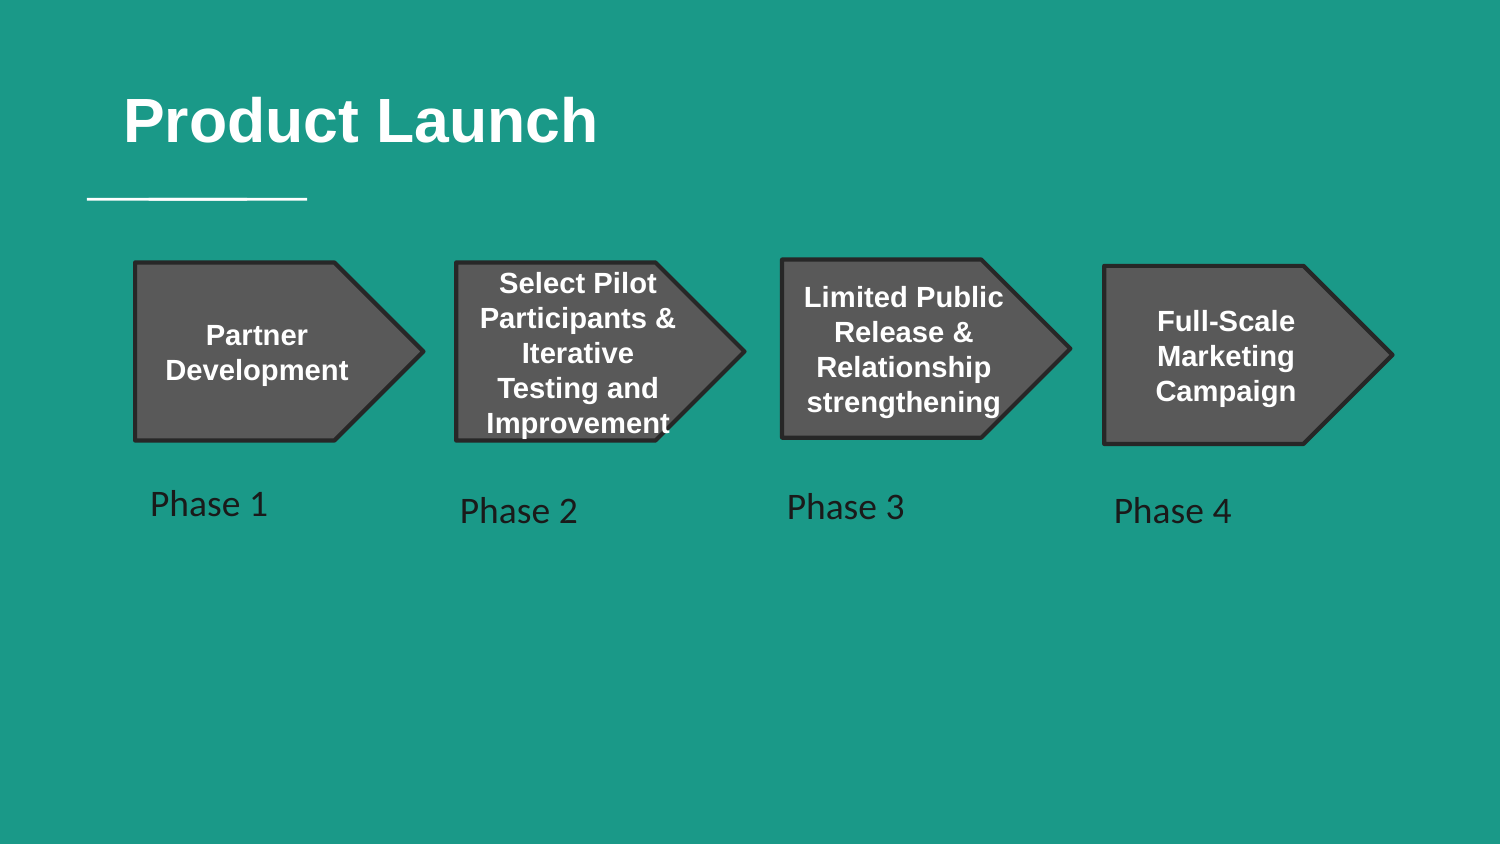

Product Launch
Limited Public Release &
Relationship strengthening
Partner Development
Select Pilot Participants &
Iterative Testing and Improvement
Full-Scale Marketing Campaign
Phase 1
Phase 3
Phase 2
Phase 4